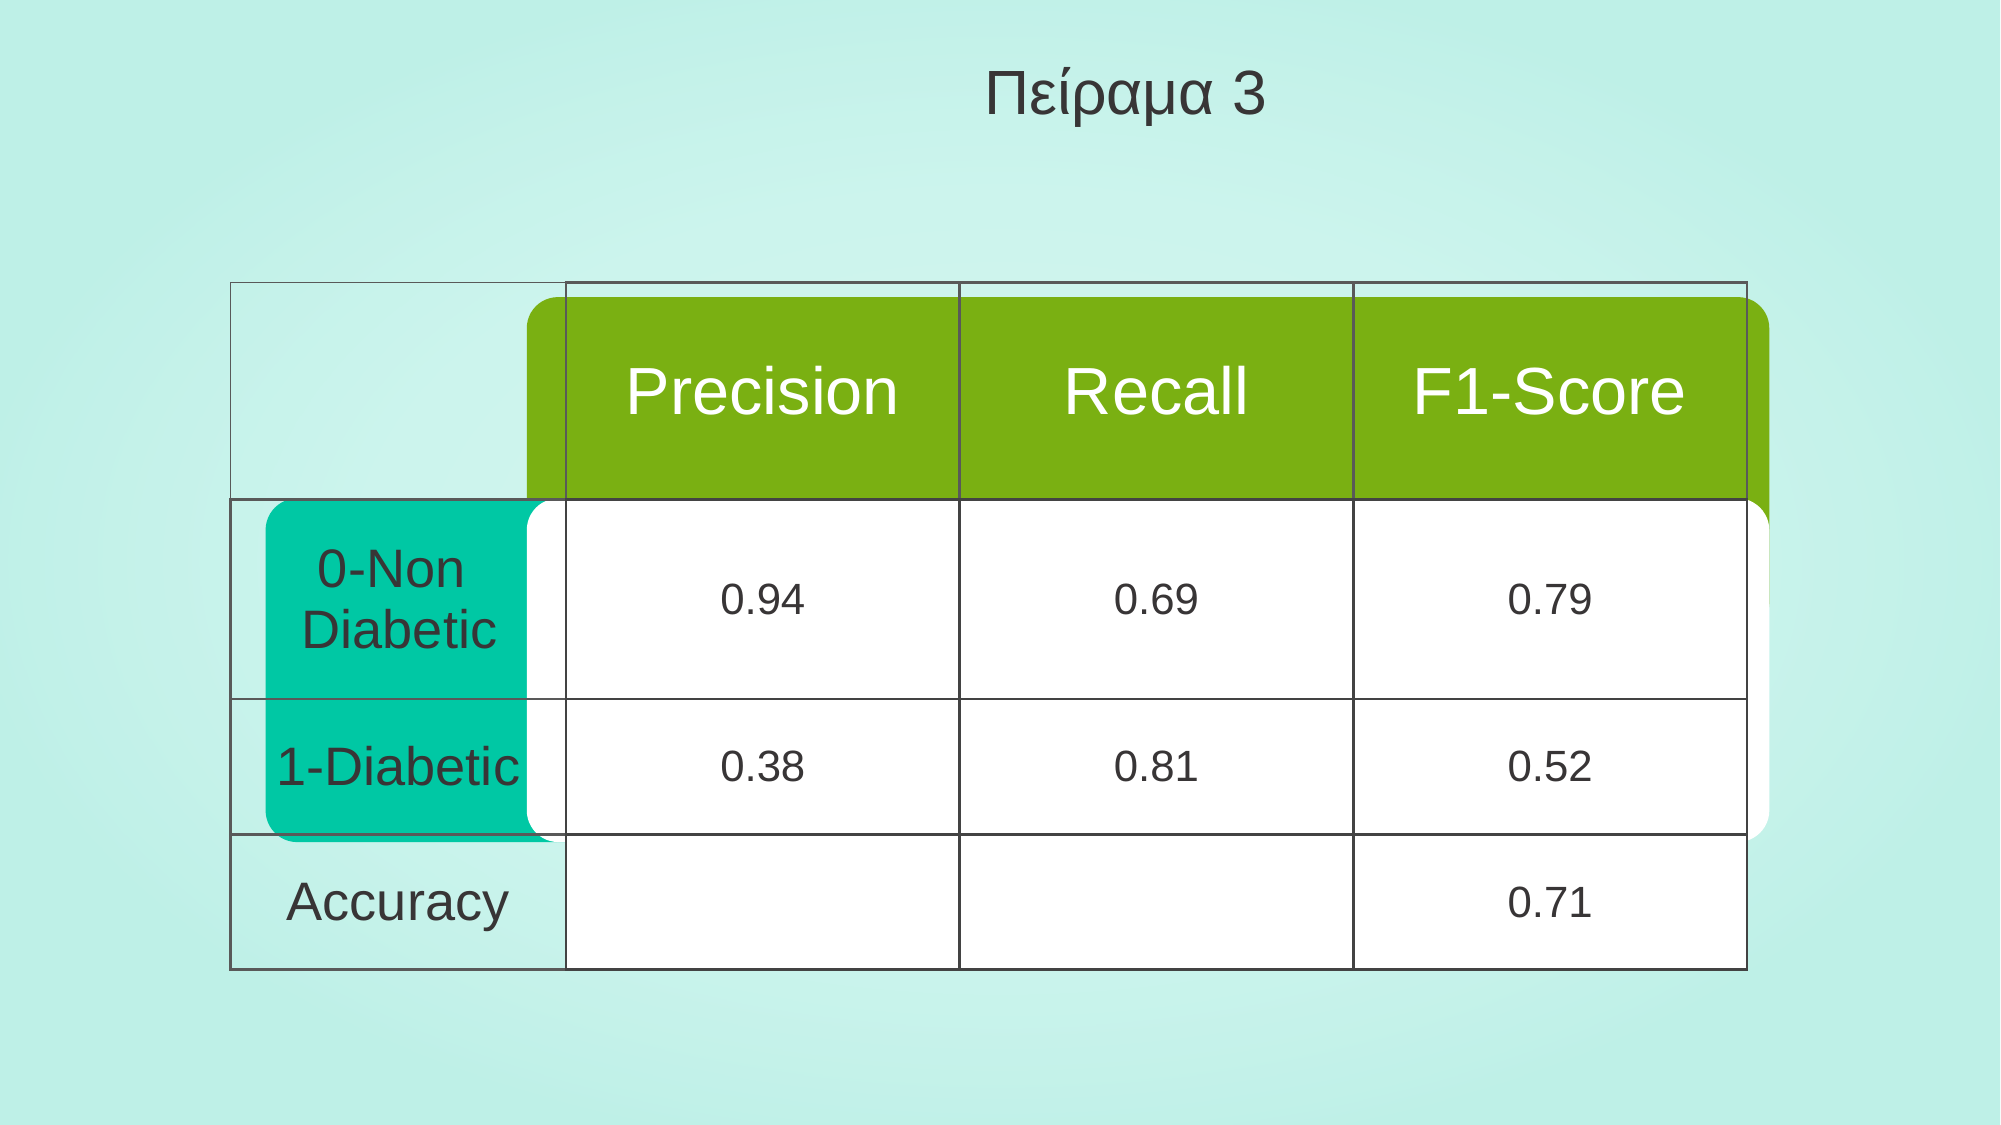

# Πείραμα 3

|  | Precision | Recall | F1-Score |
| --- | --- | --- | --- |
| 0-Non Diabetic | 0.94 | 0.69 | 0.79 |
| 1-Diabetic | 0.38 | 0.81 | 0.52 |
| Accuracy |  |  | 0.71 |